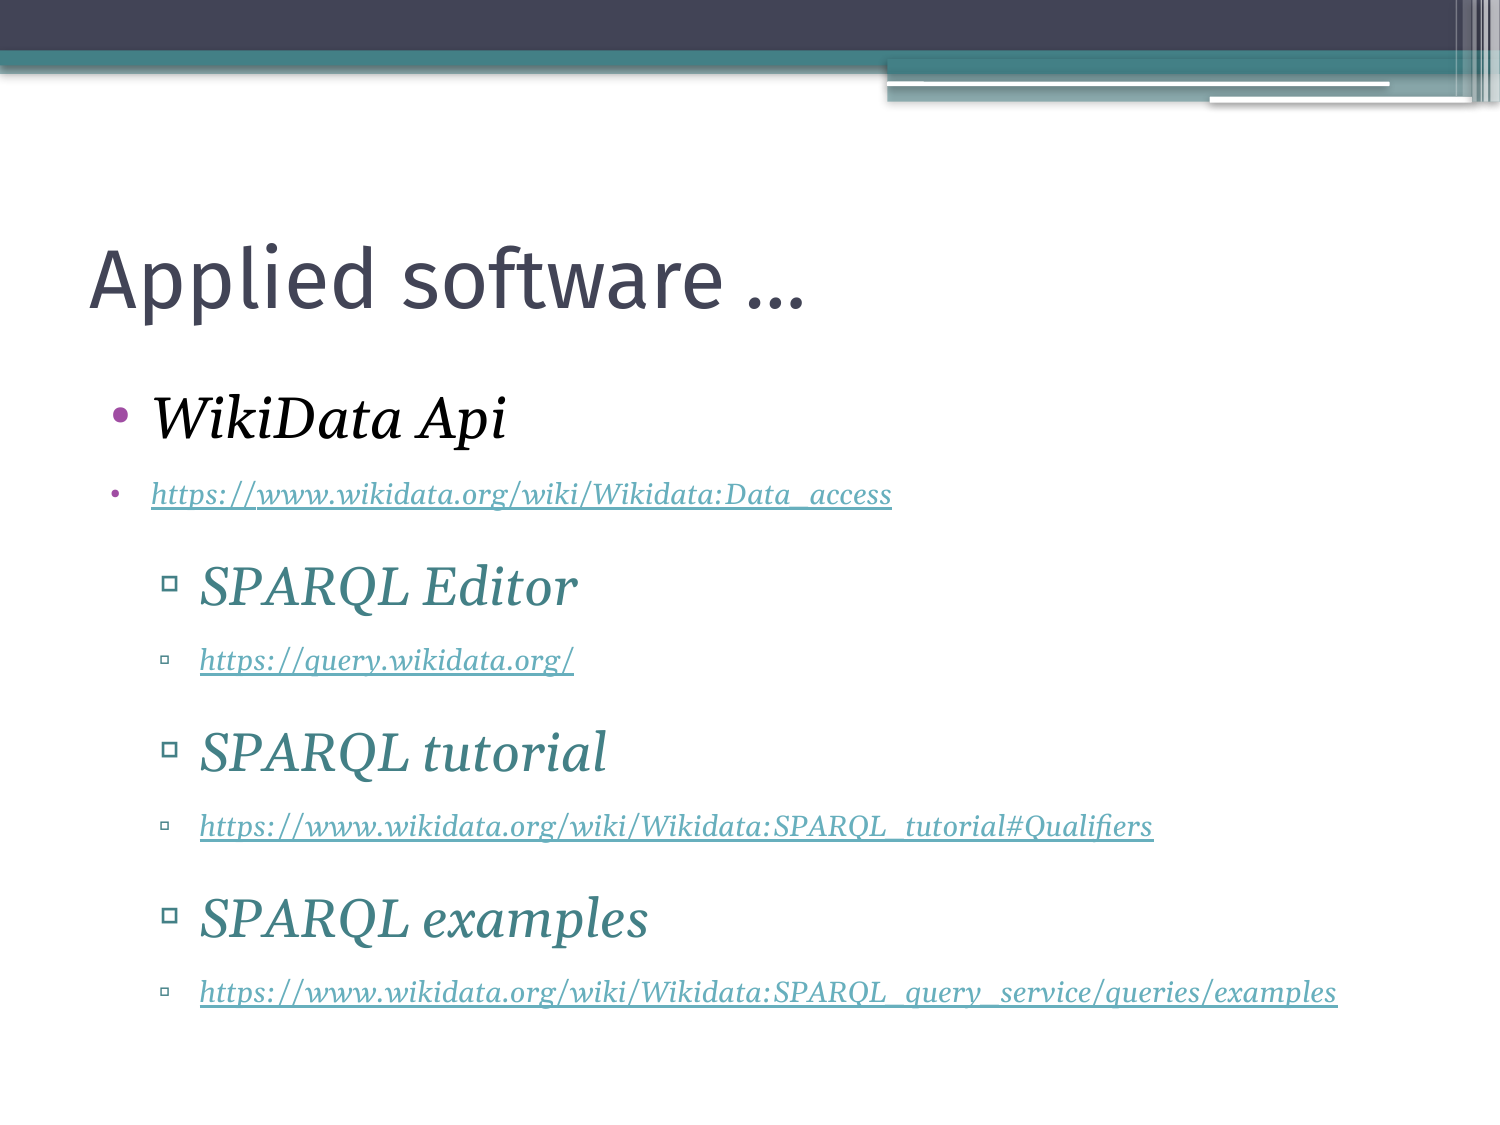

# Applied software …
WikiData Api
https://www.wikidata.org/wiki/Wikidata:Data_access
SPARQL Editor
https://query.wikidata.org/
SPARQL tutorial
https://www.wikidata.org/wiki/Wikidata:SPARQL_tutorial#Qualifiers
SPARQL examples
https://www.wikidata.org/wiki/Wikidata:SPARQL_query_service/queries/examples